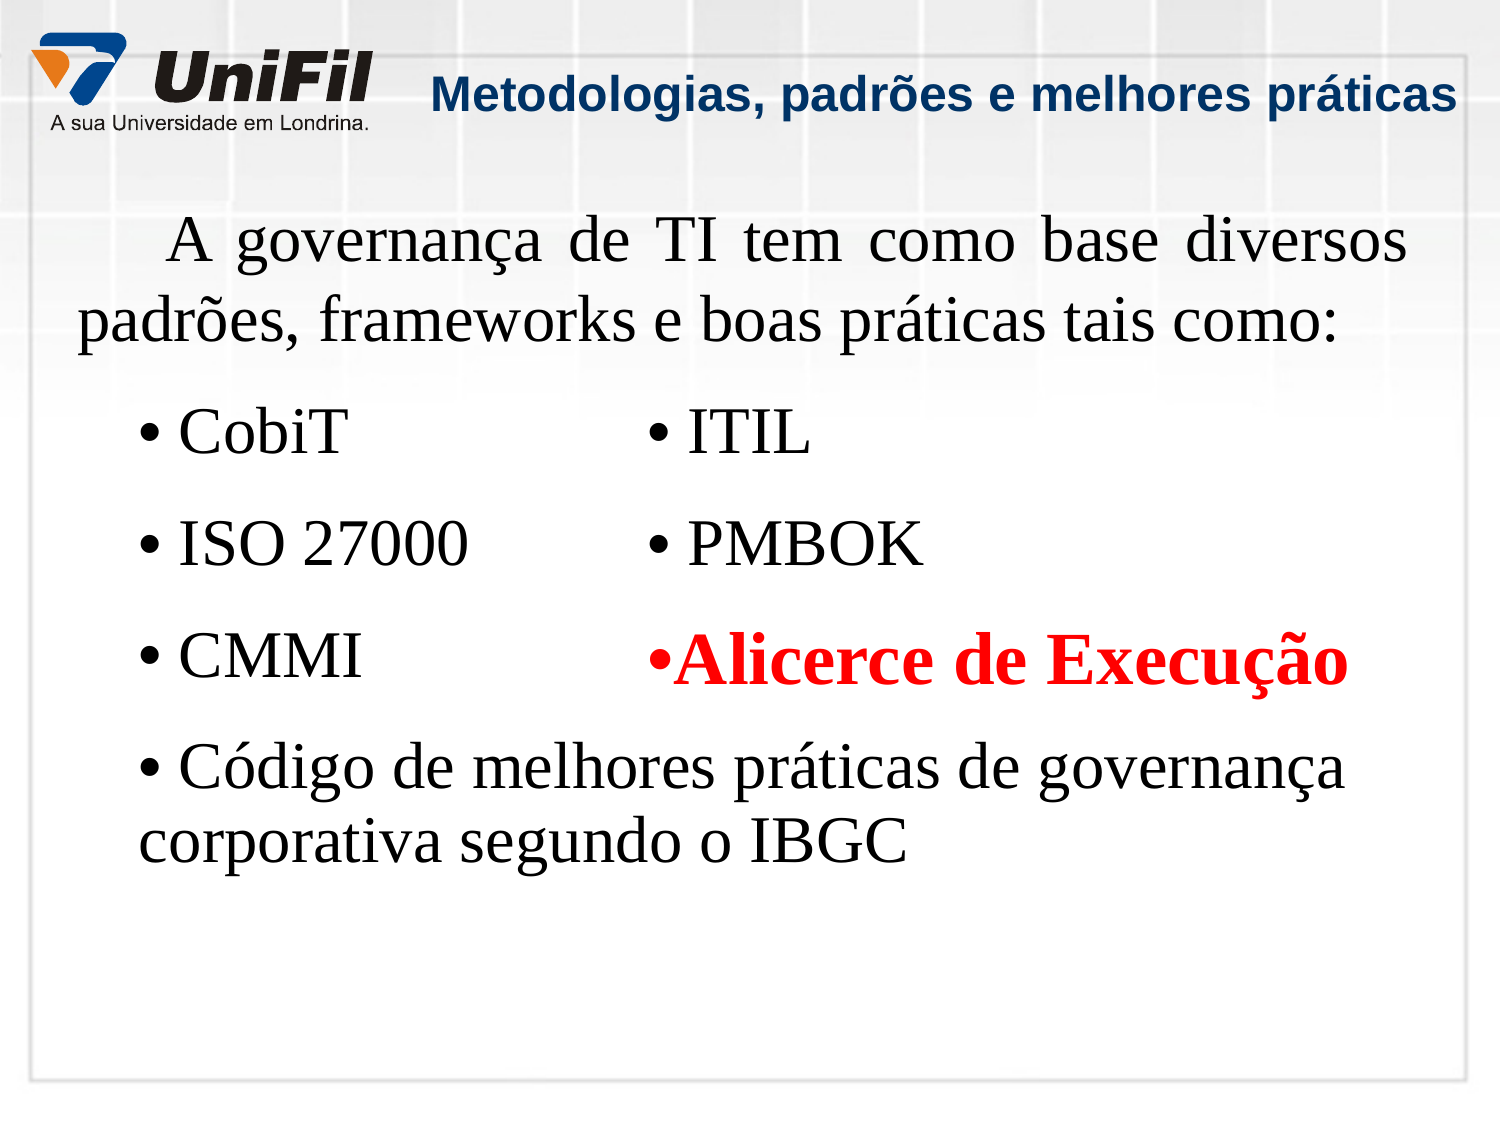

Metodologias, padrões e melhores práticas
A governança de TI tem como base diversos padrões, frameworks e boas práticas tais como:

| CobiT | ITIL |
| --- | --- |
| ISO 27000 | PMBOK |
| CMMI | Alicerce de Execução |
| Código de melhores práticas de governança corporativa segundo o IBGC |  |